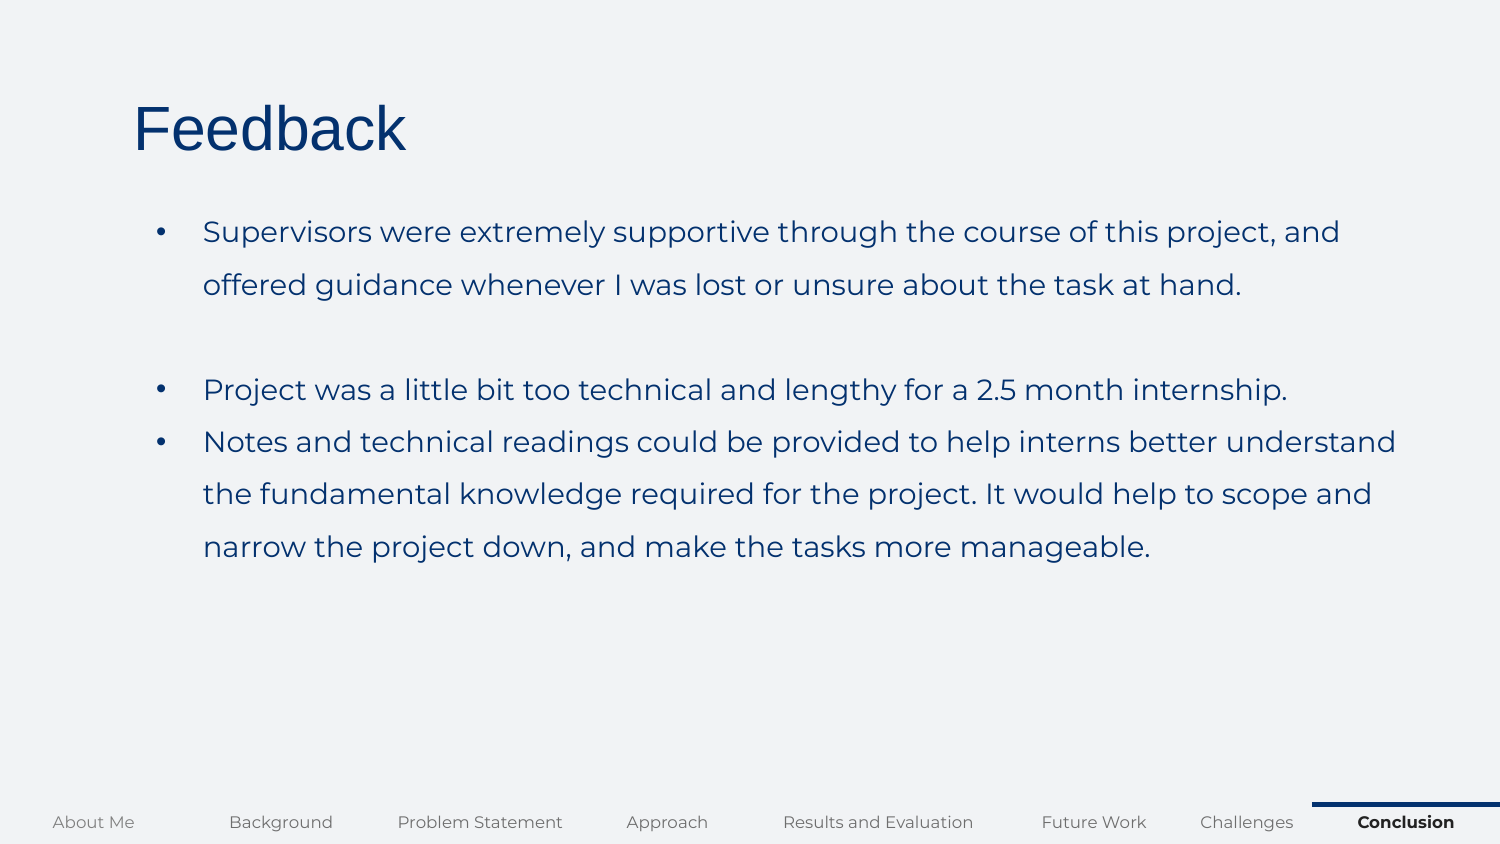

# Feedback
Supervisors were extremely supportive through the course of this project, and offered guidance whenever I was lost or unsure about the task at hand.

Project was a little bit too technical and lengthy for a 2.5 month internship.
Notes and technical readings could be provided to help interns better understand the fundamental knowledge required for the project. It would help to scope and narrow the project down, and make the tasks more manageable.